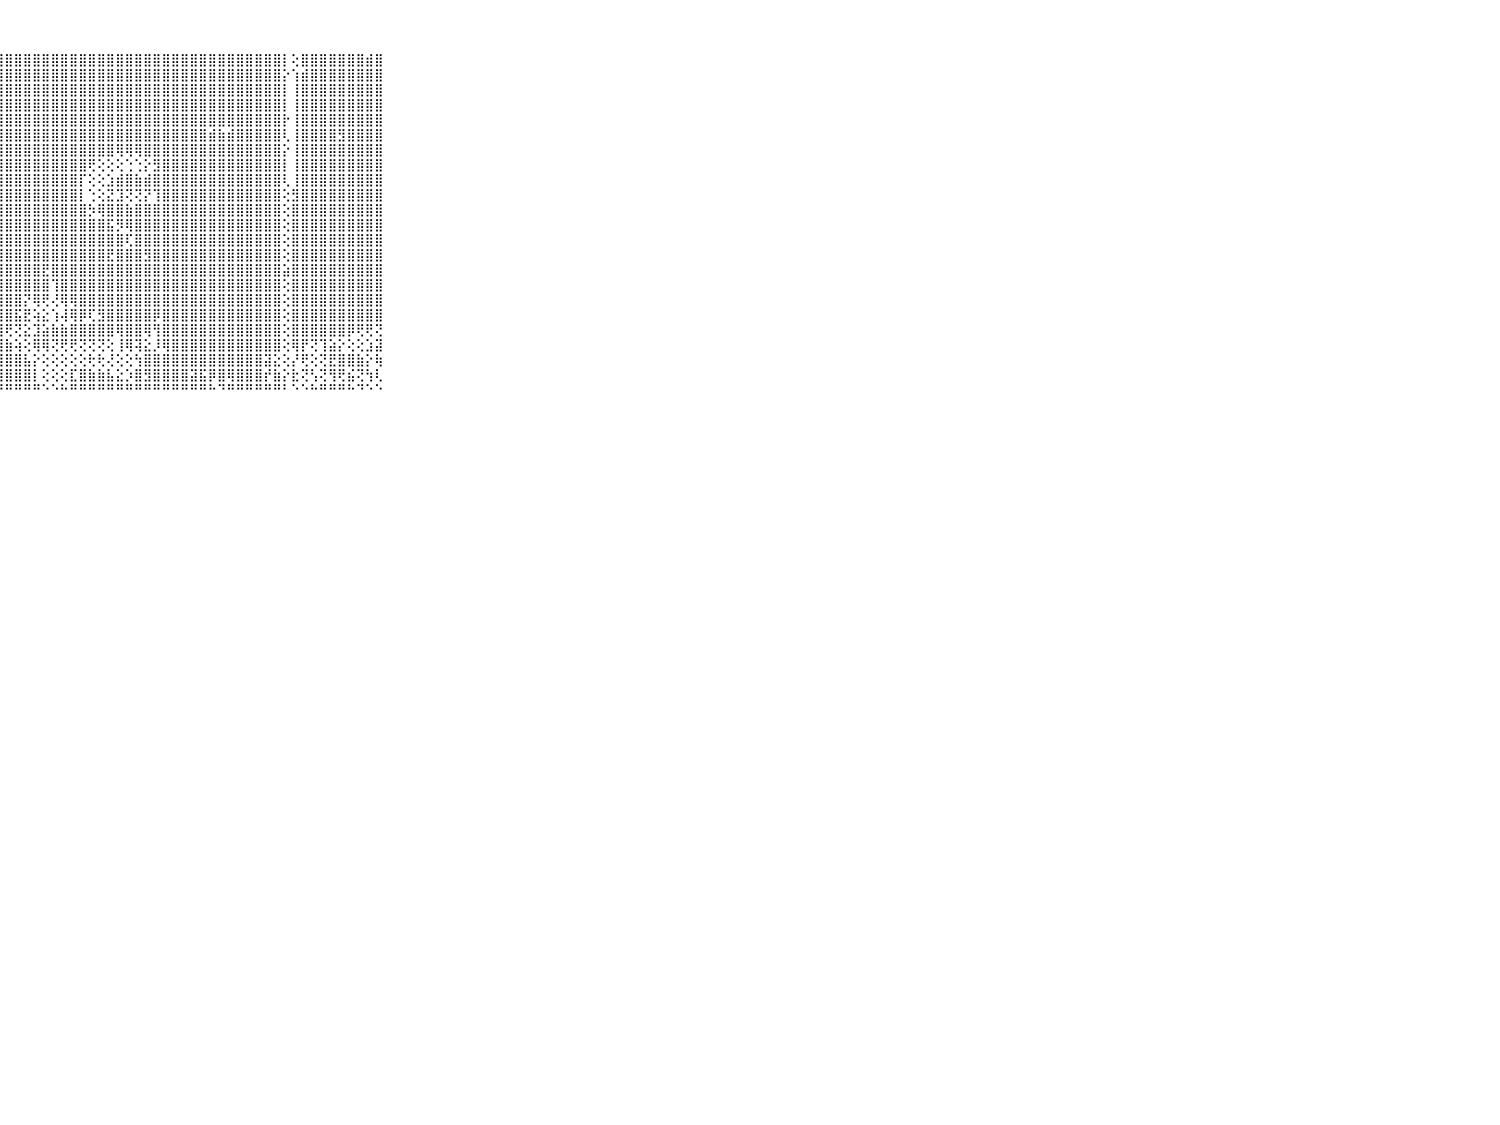

⠀⠀⠀⠀⠀⠀⠀⠀⠀⠀⠀⣿⣿⣿⣿⣿⣿⣿⣿⣿⣿⣿⣿⣿⣿⣿⣿⣿⣿⣿⣿⣿⣿⣿⣿⣿⣿⣿⣿⣿⣿⣿⣿⣿⣿⣿⣿⣿⣿⣿⣿⣿⣿⣿⣿⣿⣿⣿⡇⢕⣿⣿⣿⣿⣿⣿⣿⣾⣿⠀⠀⠀⠀⠀⠀⠀⠀⠀⠀⠀⠀
⠀⠀⠀⠀⠀⠀⠀⠀⠀⠀⠀⣿⣿⣿⣿⣿⣿⣿⣿⣿⣿⣿⣿⣿⣿⣿⣿⣿⣿⣿⣿⣿⣿⣿⣿⣿⣿⣿⣿⣿⣿⣿⣿⣿⣿⣿⣿⣿⣿⣿⣿⣿⣿⣿⣿⣿⣿⣿⡕⢱⣾⣿⣿⣿⣿⣿⣿⣿⣿⠀⠀⠀⠀⠀⠀⠀⠀⠀⠀⠀⠀
⠀⠀⠀⠀⠀⠀⠀⠀⠀⠀⠀⣿⣿⣿⣿⣿⣿⣿⣿⣿⣿⣿⣿⣿⣿⣿⣿⣿⣿⣿⣿⣿⣿⣿⣿⣿⣿⣿⣿⣿⣿⣿⣿⣿⣿⣿⣿⣿⣿⣿⣿⣿⣿⣿⣿⣿⣿⣿⡇⢸⣿⣿⣿⣿⣿⣿⣿⣿⣿⠀⠀⠀⠀⠀⠀⠀⠀⠀⠀⠀⠀
⠀⠀⠀⠀⠀⠀⠀⠀⠀⠀⠀⣿⣿⣿⣿⣿⣿⣿⣿⣿⣿⣿⣿⣿⣿⣿⣿⣿⣿⣿⣿⣿⣿⣿⣿⣿⣿⣿⣿⣿⣿⣿⣿⣿⣿⣿⣿⣿⣿⣿⣿⣿⣿⣿⣿⣿⣿⣿⡇⢸⣿⣿⣿⣿⣿⣿⣿⣿⣿⠀⠀⠀⠀⠀⠀⠀⠀⠀⠀⠀⠀
⠀⠀⠀⠀⠀⠀⠀⠀⠀⠀⠀⣿⣿⣿⣿⣿⣿⣿⣿⣿⣿⣿⣿⣿⣿⣿⣿⣿⣿⣿⣿⣿⣿⣿⣿⣿⣿⣿⣿⣿⣿⣿⣿⣿⣿⣿⣿⣿⣿⣿⣿⣿⣿⣿⣿⣿⣿⣿⡗⢸⣿⣿⣿⣿⣿⣿⣿⣿⣿⠀⠀⠀⠀⠀⠀⠀⠀⠀⠀⠀⠀
⠀⠀⠀⠀⠀⠀⠀⠀⠀⠀⠀⣿⣿⣿⣿⣿⣿⣿⣿⣿⣿⣿⣿⣿⣿⣿⣿⣿⣿⣿⣿⣿⣿⣿⣿⣿⣿⣿⣿⣿⣿⣿⣿⣿⣿⣿⣿⣿⣿⣿⣾⣷⣾⣿⣿⣿⣿⣿⢇⢸⣿⣿⣿⣿⣻⣿⣿⣿⣿⠀⠀⠀⠀⠀⠀⠀⠀⠀⠀⠀⠀
⠀⠀⠀⠀⠀⠀⠀⠀⠀⠀⠀⣿⣿⣿⣿⣿⣿⣿⣿⣿⣿⣿⣿⣿⣿⣿⣿⣿⣿⣿⣿⣿⣿⣿⣿⣿⣿⣿⣿⣿⢿⢿⢿⣿⣿⣿⣿⣿⣿⣿⣿⣿⣿⣿⣿⣿⣿⣿⡕⢸⣿⣿⣿⣿⣿⣿⣿⣿⣿⠀⠀⠀⠀⠀⠀⠀⠀⠀⠀⠀⠀
⠀⠀⠀⠀⠀⠀⠀⠀⠀⠀⠀⣿⣿⣿⣿⣿⣿⣿⣿⣿⣿⣿⣿⣿⣿⣿⣿⣿⣿⣿⣿⣿⣿⣿⣿⣿⣿⢟⢕⢕⢕⢑⢑⡕⣻⣿⣿⣿⣿⣿⣿⣿⣿⣿⣿⣿⣿⣿⡇⢸⣿⣿⣿⣿⣿⣿⣿⣿⣿⠀⠀⠀⠀⠀⠀⠀⠀⠀⠀⠀⠀
⠀⠀⠀⠀⠀⠀⠀⠀⠀⠀⠀⣿⣿⣿⣿⣿⣿⣿⣿⣿⣿⣿⣿⣿⣿⣿⣿⣿⣿⣿⣿⣿⣿⣿⣿⣿⡏⢕⢕⣱⣾⣿⣷⣾⣿⣿⣿⣿⣿⣿⣿⣿⣿⣿⣿⣿⣿⣿⢇⢸⣿⣿⣿⣿⣿⣿⣿⣿⣿⠀⠀⠀⠀⠀⠀⠀⠀⠀⠀⠀⠀
⠀⠀⠀⠀⠀⠀⠀⠀⠀⠀⠀⣿⣿⣿⣿⣿⣿⣿⣿⣿⣿⣿⣿⣿⣿⣿⣿⣿⣿⣿⣿⣿⣿⣿⣿⣿⡇⢑⢕⣝⣹⢝⢝⡝⢹⣿⣿⣿⣿⣿⣿⣿⣿⣿⣿⣿⣿⣿⢕⣻⣿⣿⣿⣿⣿⣿⣿⣿⣿⠀⠀⠀⠀⠀⠀⠀⠀⠀⠀⠀⠀
⠀⠀⠀⠀⠀⠀⠀⠀⠀⠀⠀⣿⣿⣿⣿⣿⣿⣿⣿⣿⣿⣿⣿⣿⣿⣿⣿⣿⣿⣿⣿⣿⣿⣿⣿⣿⣿⡳⢿⣿⣿⣷⣿⣿⣿⣿⣿⣿⣿⣿⣿⣿⣿⣿⣿⣿⣿⣿⢕⣿⣿⣿⣿⣿⣿⣿⣿⣿⣿⠀⠀⠀⠀⠀⠀⠀⠀⠀⠀⠀⠀
⠀⠀⠀⠀⠀⠀⠀⠀⠀⠀⠀⣿⣿⣿⣿⣿⣿⣿⣿⣿⣿⣿⣿⣿⣿⣿⣿⣿⣿⣿⣿⣿⣿⣿⣿⣿⣿⣿⣿⣯⡻⢿⣿⣿⣿⣿⣿⣿⣿⣿⣿⣿⣿⣿⣿⣿⣿⣿⢕⣿⣿⣿⣿⣿⣿⣿⣿⣿⣿⠀⠀⠀⠀⠀⠀⠀⠀⠀⠀⠀⠀
⠀⠀⠀⠀⠀⠀⠀⠀⠀⠀⠀⣿⣿⣿⣿⣿⣿⣿⣿⣿⣿⣿⣿⣿⣿⣿⣿⣿⣿⣿⣿⣿⣿⣿⣿⣿⣿⣿⣿⣿⣿⢏⣿⣿⣿⣿⣿⣿⣿⣿⣿⣿⣿⣿⣿⣿⣿⣿⢕⣿⣿⣿⣿⣿⣿⣿⣿⣿⣿⠀⠀⠀⠀⠀⠀⠀⠀⠀⠀⠀⠀
⠀⠀⠀⠀⠀⠀⠀⠀⠀⠀⠀⣿⣿⣿⣿⣿⣿⣿⣿⣿⣿⣿⣿⣿⣿⣿⣿⣿⣿⣿⣿⣿⣿⣿⣿⣿⣿⣿⣿⣟⣿⣿⣿⣻⣿⣿⣿⣿⣿⣿⣿⣿⣿⣿⣿⣿⣿⣿⢕⣿⣿⣿⣿⣿⣿⣿⣿⣿⣿⠀⠀⠀⠀⠀⠀⠀⠀⠀⠀⠀⠀
⠀⠀⠀⠀⠀⠀⠀⠀⠀⠀⠀⣿⣿⣿⣿⣿⣿⣿⣿⣿⣿⣿⣿⣿⣿⣿⣿⣿⣿⣿⣿⣿⣟⣿⣿⣿⣿⣿⣿⣿⣿⣿⣿⣿⣿⣿⣿⣿⣿⣿⣿⣿⣿⣿⣿⣿⣿⣿⣵⣿⣿⣿⣿⣿⣿⣿⣿⣿⣿⠀⠀⠀⠀⠀⠀⠀⠀⠀⠀⠀⠀
⠀⠀⠀⠀⠀⠀⠀⠀⠀⠀⠀⣿⣿⣿⣿⣿⣿⣿⣿⣿⣿⣿⣿⣿⣿⣿⣿⣿⣿⣿⣿⣿⣿⢹⣿⣿⣿⣿⣿⣿⣿⣿⣿⣿⣿⣿⣿⣿⣿⣿⣿⣿⣿⣿⣿⣿⣿⣿⢕⣿⣿⣿⣿⣿⣿⣿⣿⣿⣿⠀⠀⠀⠀⠀⠀⠀⠀⠀⠀⠀⠀
⠀⠀⠀⠀⠀⠀⠀⠀⠀⠀⠀⣿⣿⣿⣿⣿⣿⣿⣿⣿⣿⣿⣿⣿⣿⣿⣿⣿⣿⣿⡝⢿⢟⢜⢿⢿⣿⣿⣿⣿⣿⣿⣿⣿⣿⣿⣿⣿⣿⣿⣿⣿⣿⣿⣿⣿⣿⣿⢕⣿⣿⣿⣿⣿⣿⣿⣿⣿⣿⠀⠀⠀⠀⠀⠀⠀⠀⠀⠀⠀⠀
⠀⠀⠀⠀⠀⠀⠀⠀⠀⠀⠀⣿⣿⣿⣿⣿⣿⣿⣿⣿⣿⣿⣿⣿⣿⣿⣿⣿⣿⣯⣟⢵⣕⢱⢼⢿⡿⢏⣻⣿⣿⣿⣿⣿⡿⣿⣿⣿⣿⣿⣿⣿⣿⣿⣿⣿⣿⣿⢕⣿⣿⣿⣿⣿⣿⣿⣿⣿⣿⠀⠀⠀⠀⠀⠀⠀⠀⠀⠀⠀⠀
⠀⠀⠀⠀⠀⠀⠀⠀⠀⠀⠀⣿⣿⣿⣿⣿⣿⣿⣿⣿⣿⣿⣿⣿⣿⣿⣿⣿⢟⢝⣕⣹⣵⣷⣷⣿⣿⣿⣿⣿⢿⣿⣿⢿⢻⣿⣿⣿⣿⣿⣿⣿⣿⣿⣿⣿⣿⣿⢕⣿⣿⣿⣿⣿⣿⡿⢟⢟⢝⠀⠀⠀⠀⠀⠀⠀⠀⠀⠀⠀⠀
⠀⠀⠀⠀⠀⠀⠀⠀⠀⠀⠀⣿⣿⣿⣿⣿⣿⣿⣿⣿⣿⣿⣿⣿⣿⣿⣿⣿⣷⢵⢕⢿⢿⢝⢟⢟⢝⢝⢝⢕⢸⢿⢽⣕⡸⢿⣿⣿⣿⣿⣿⣿⣿⣿⣿⣿⣿⣿⢕⢿⡟⢝⢹⣵⡕⢕⢕⣱⣽⠀⠀⠀⠀⠀⠀⠀⠀⠀⠀⠀⠀
⠀⠀⠀⠀⠀⠀⠀⠀⠀⠀⠀⣿⣿⣿⣿⣿⣿⣿⣿⣿⣿⣿⣿⣿⣿⣿⣿⣿⣿⣿⣧⡕⢕⢕⢕⢕⢕⢗⢗⢜⢕⢕⢳⣿⣿⣿⣿⣿⣿⣿⣿⣿⣿⣿⣿⣿⣽⣕⢕⡜⢟⢕⢝⣟⣿⣿⣷⡕⢷⠀⠀⠀⠀⠀⠀⠀⠀⠀⠀⠀⠀
⠀⠀⠀⠀⠀⠀⠀⠀⠀⠀⠀⣿⣿⣿⣿⣿⣿⣿⣿⣿⣿⣿⣿⣿⣿⣿⣿⣿⣿⣿⣿⡇⢕⢕⢕⣏⣿⣷⣷⣧⣕⡱⣿⣻⣿⣿⣿⣿⣽⣯⡿⣿⢿⣿⣿⣿⡞⣷⡕⣗⢝⢣⢝⢻⢟⣮⢝⢳⢇⠀⠀⠀⠀⠀⠀⠀⠀⠀⠀⠀⠀
⠀⠀⠀⠀⠀⠀⠀⠀⠀⠀⠀⠛⠛⠛⠛⠛⠛⠛⠛⠛⠛⠛⠛⠛⠛⠛⠛⠛⠛⠛⠛⠛⠑⠑⠓⠛⠛⠛⠛⠛⠛⠛⠛⠛⠛⠛⠛⠛⠛⠛⠓⠙⠛⠛⠛⠛⠛⠛⠃⠑⠑⠓⠛⠛⠛⠓⠙⠑⠑⠀⠀⠀⠀⠀⠀⠀⠀⠀⠀⠀⠀